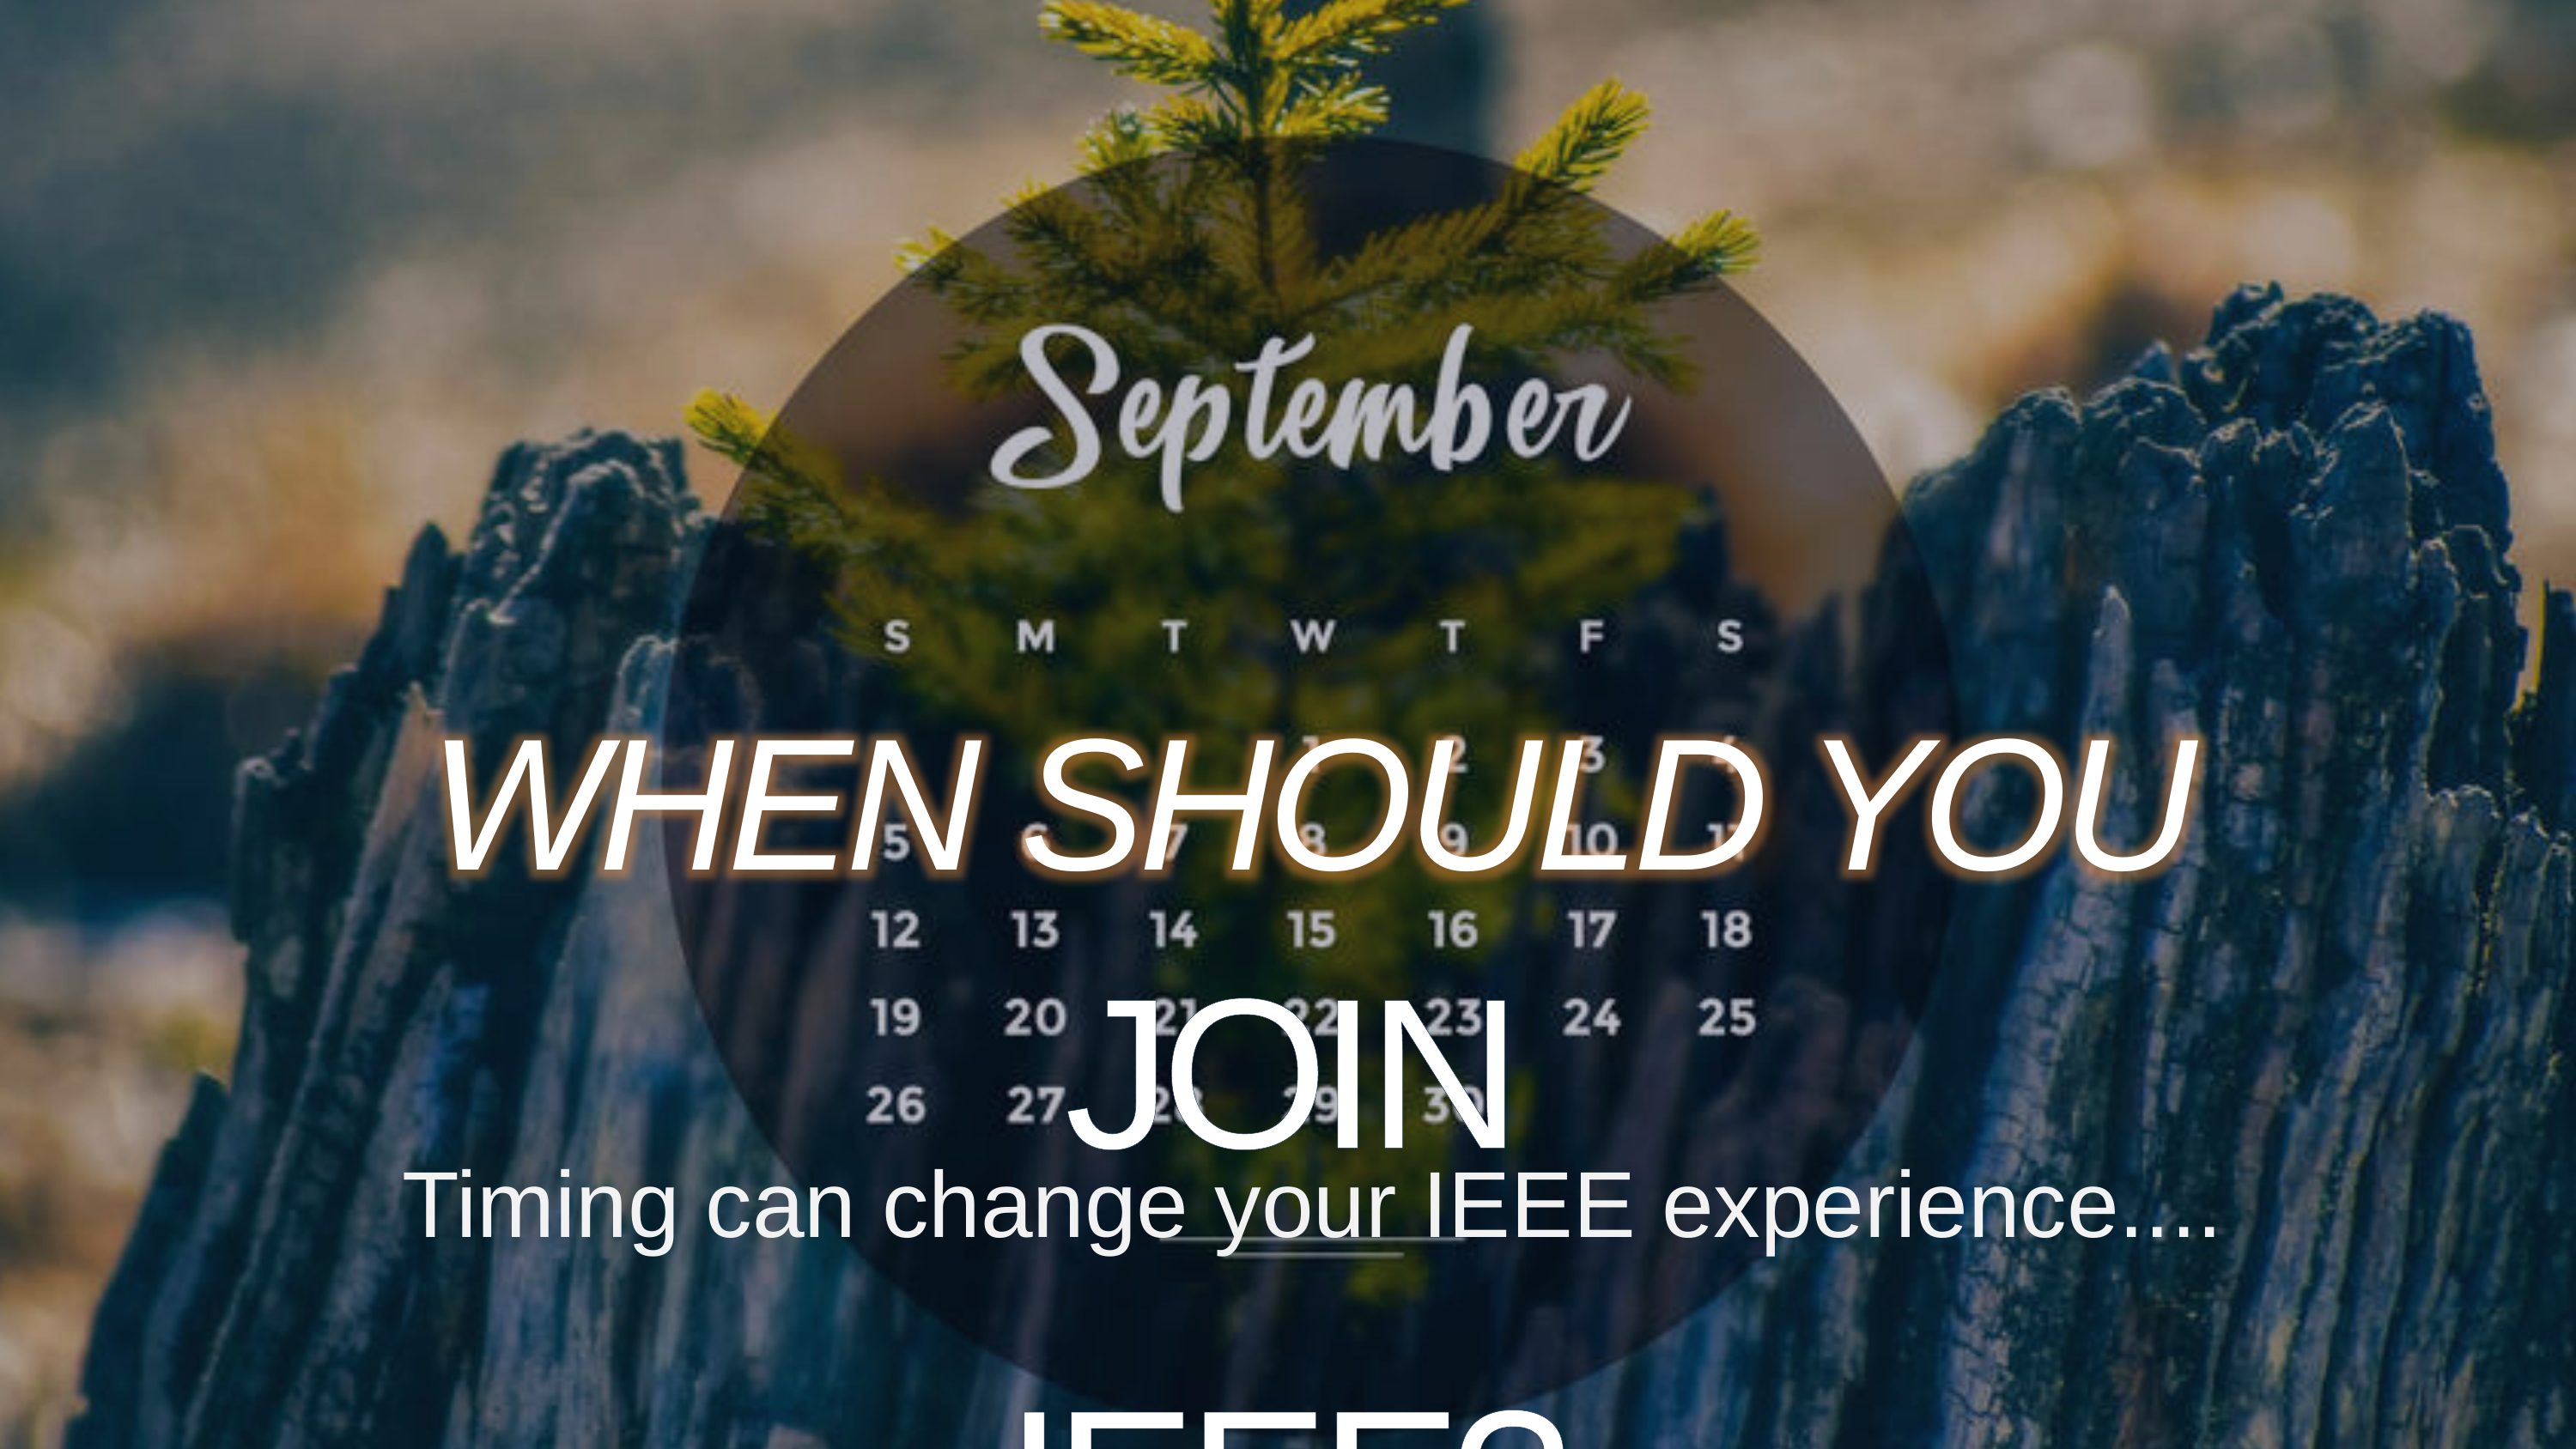

JOINING IN 1ST YEAR
JOINING IN 3RD YEAR
JOINING IN 2NDYEAR
Maximum Advantage!
Fresh Start!
Gaining momentum!
WHEN SHOULD YOU
Even in your third year, IEEE offers valuable experiences. You can participate in technical events, collaborate on exciting projects and connect with like-minded peers and professionals.
JOIN IEEE?
Joining in the first year gives you the maximum advantage: full participation in events, long-term projects, leadership opportunities, mentoring fellow mates, and building strong connections for future research, internships and career growth.
Starting in your second year allows you to engage in more projects, take part in competitions, attend workshops, and expand your technical skill and professional network.
Timing can change your IEEE experience....